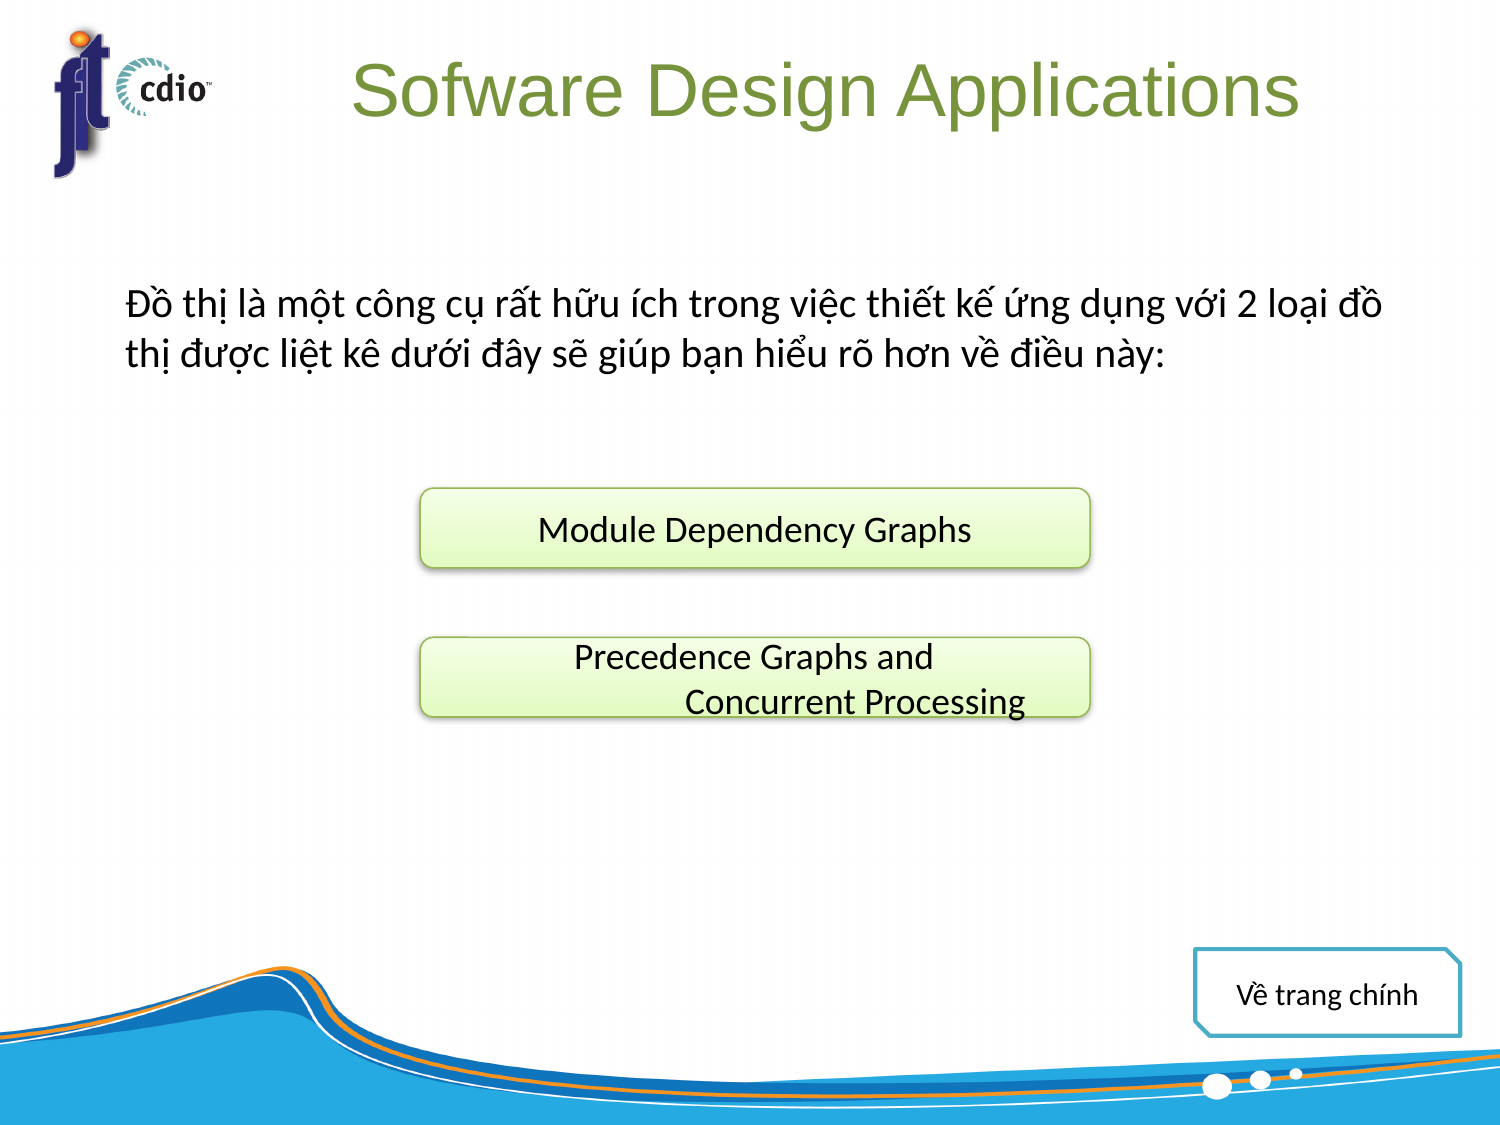

# Sofware Design Applications
Đồ thị là một công cụ rất hữu ích trong việc thiết kế ứng dụng với 2 loại đồ thị được liệt kê dưới đây sẽ giúp bạn hiểu rõ hơn về điều này:
Module Dependency Graphs
              Precedence Graphs and 		      Concurrent Processing
Về trang chính